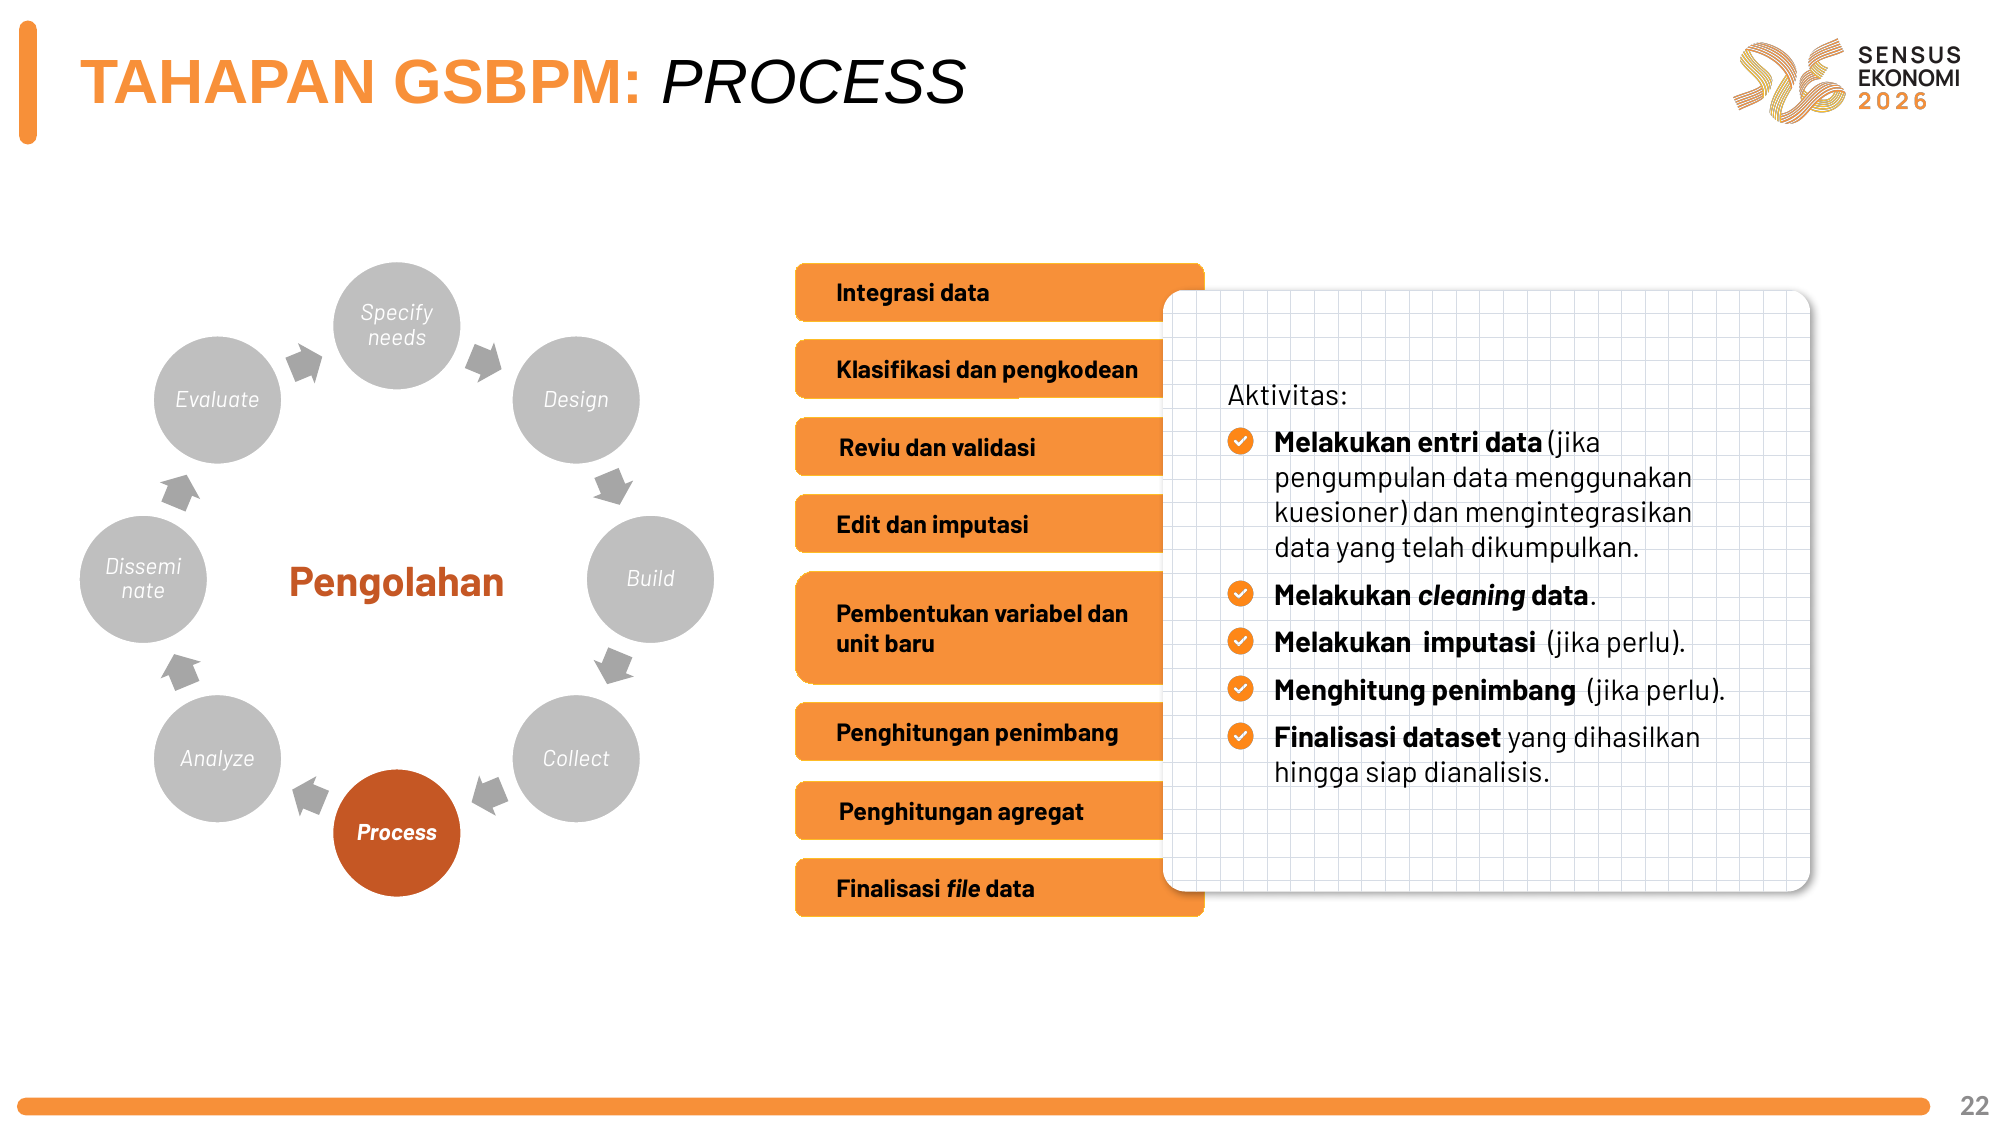

TAHAPAN GSBPM: PROCESS
Specify needs

Design

Build

Collect

Process

Analyze

Disseminate

Evaluate

Integrasi data

Klasifikasi dan pengkodean
Aktivitas:
Melakukan entri data (jika pengumpulan data menggunakan kuesioner) dan mengintegrasikan data yang telah dikumpulkan.
Melakukan cleaning data.
Melakukan  imputasi  (jika perlu).
Menghitung penimbang  (jika perlu).
Finalisasi dataset yang dihasilkan hingga siap dianalisis.

Reviu dan validasi

Edit dan imputasi
Pengolahan

Pembentukan variabel dan unit baru

Penghitungan penimbang

Penghitungan agregat

Finalisasi file data
22